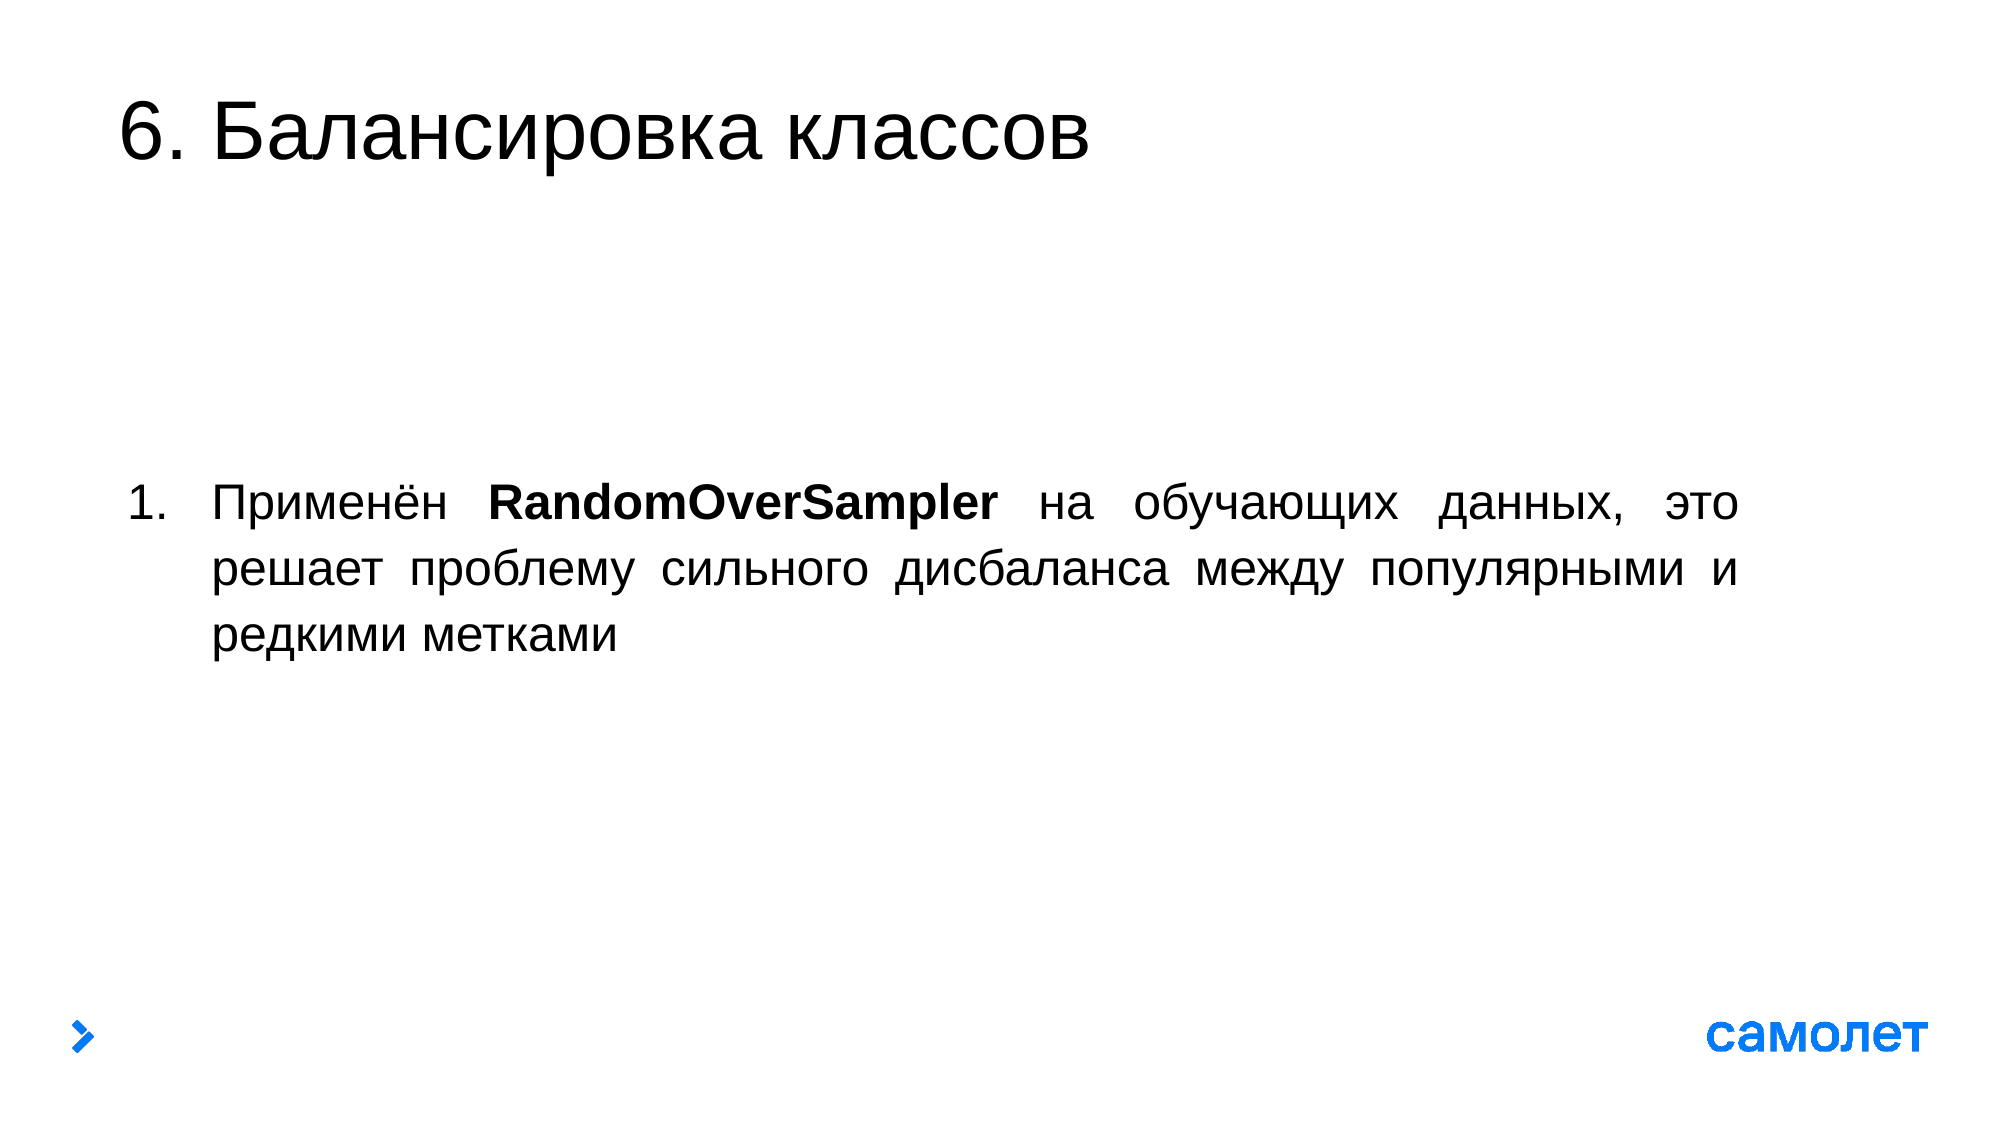

# 6. Балансировка классов
Применён RandomOverSampler на обучающих данных, это решает проблему сильного дисбаланса между популярными и редкими метками